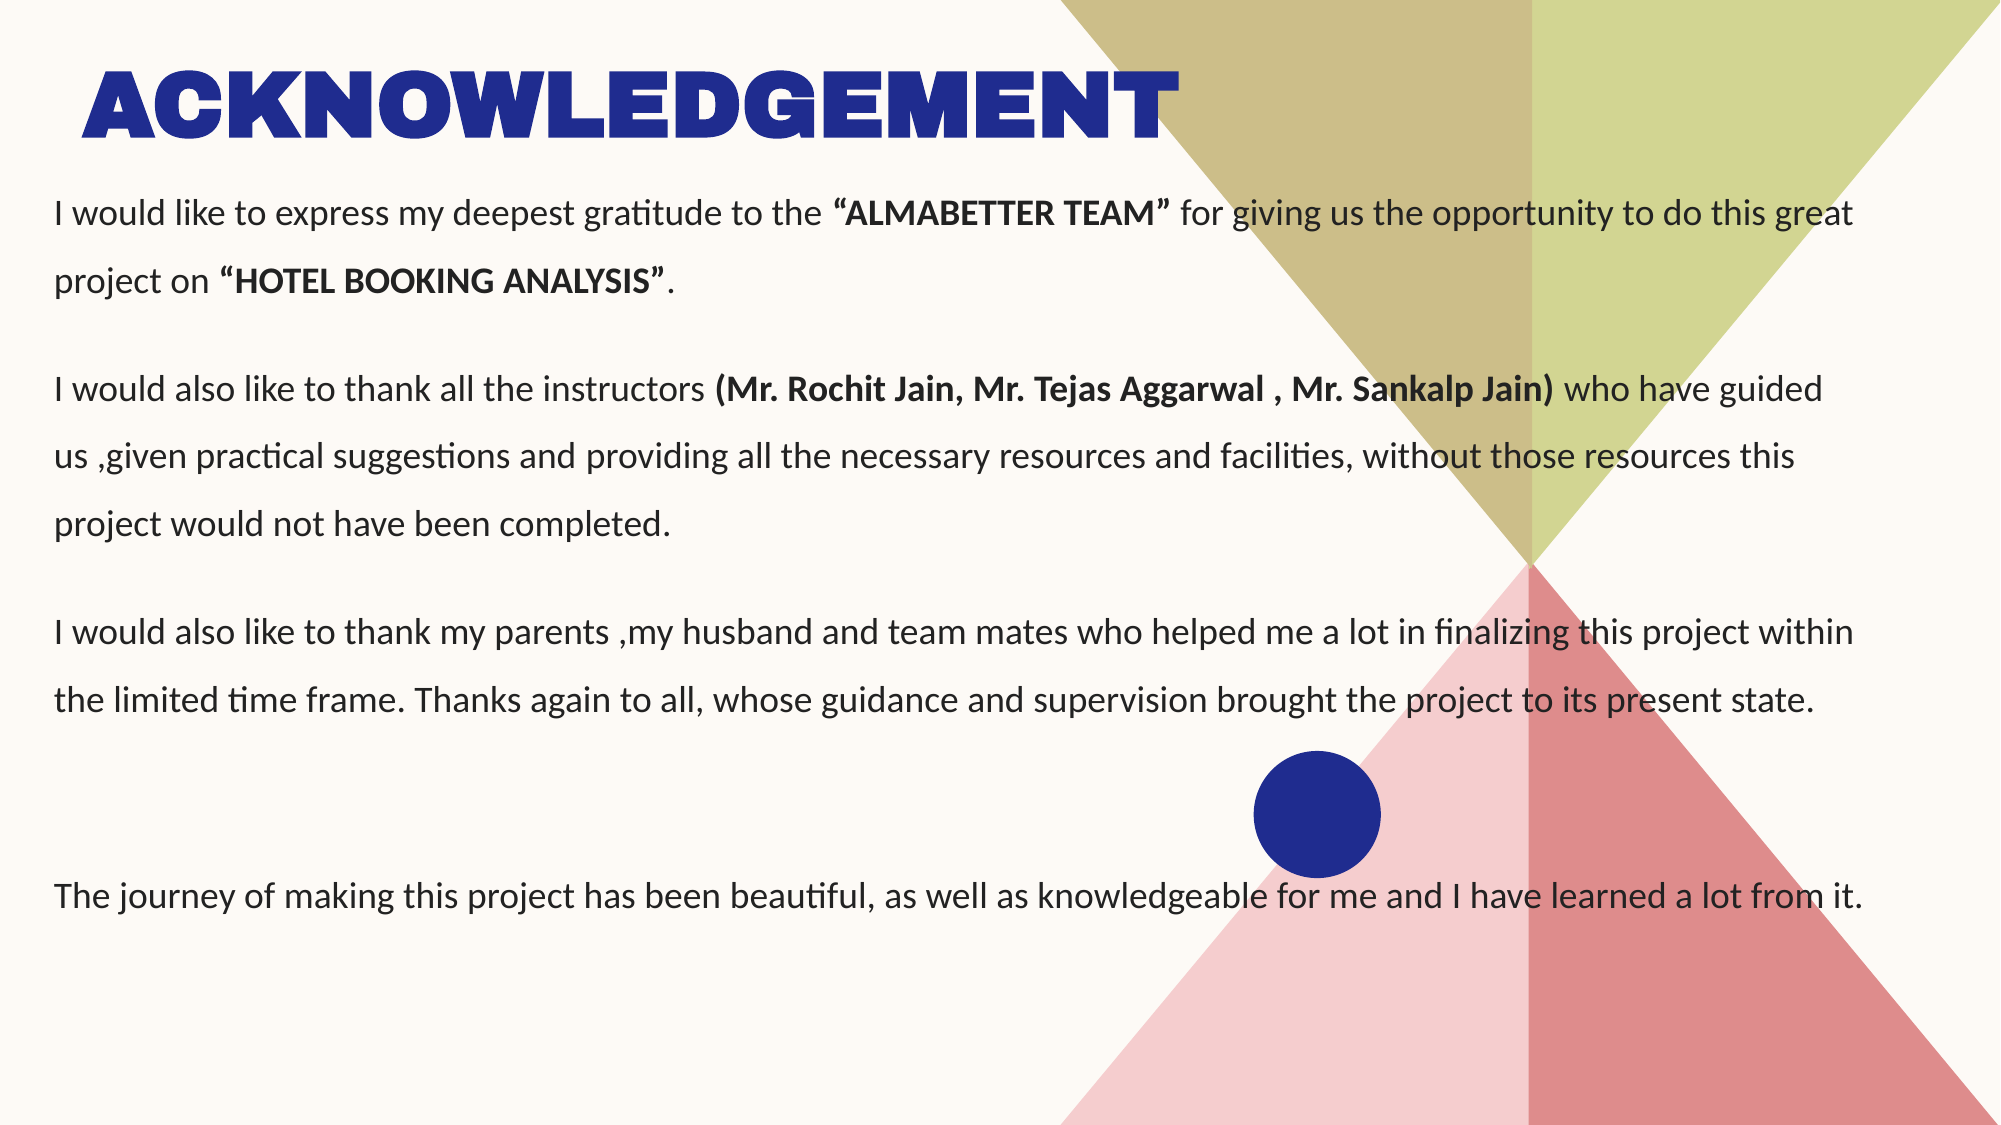

# acknowledgement
I would like to express my deepest gratitude to the “ALMABETTER TEAM” for giving us the opportunity to do this great project on “HOTEL BOOKING ANALYSIS”.
I would also like to thank all the instructors (Mr. Rochit Jain, Mr. Tejas Aggarwal , Mr. Sankalp Jain) who have guided us ,given practical suggestions and providing all the necessary resources and facilities, without those resources this project would not have been completed.
I would also like to thank my parents ,my husband and team mates who helped me a lot in finalizing this project within the limited time frame. Thanks again to all, whose guidance and supervision brought the project to its present state.

The journey of making this project has been beautiful, as well as knowledgeable for me and I have learned a lot from it.